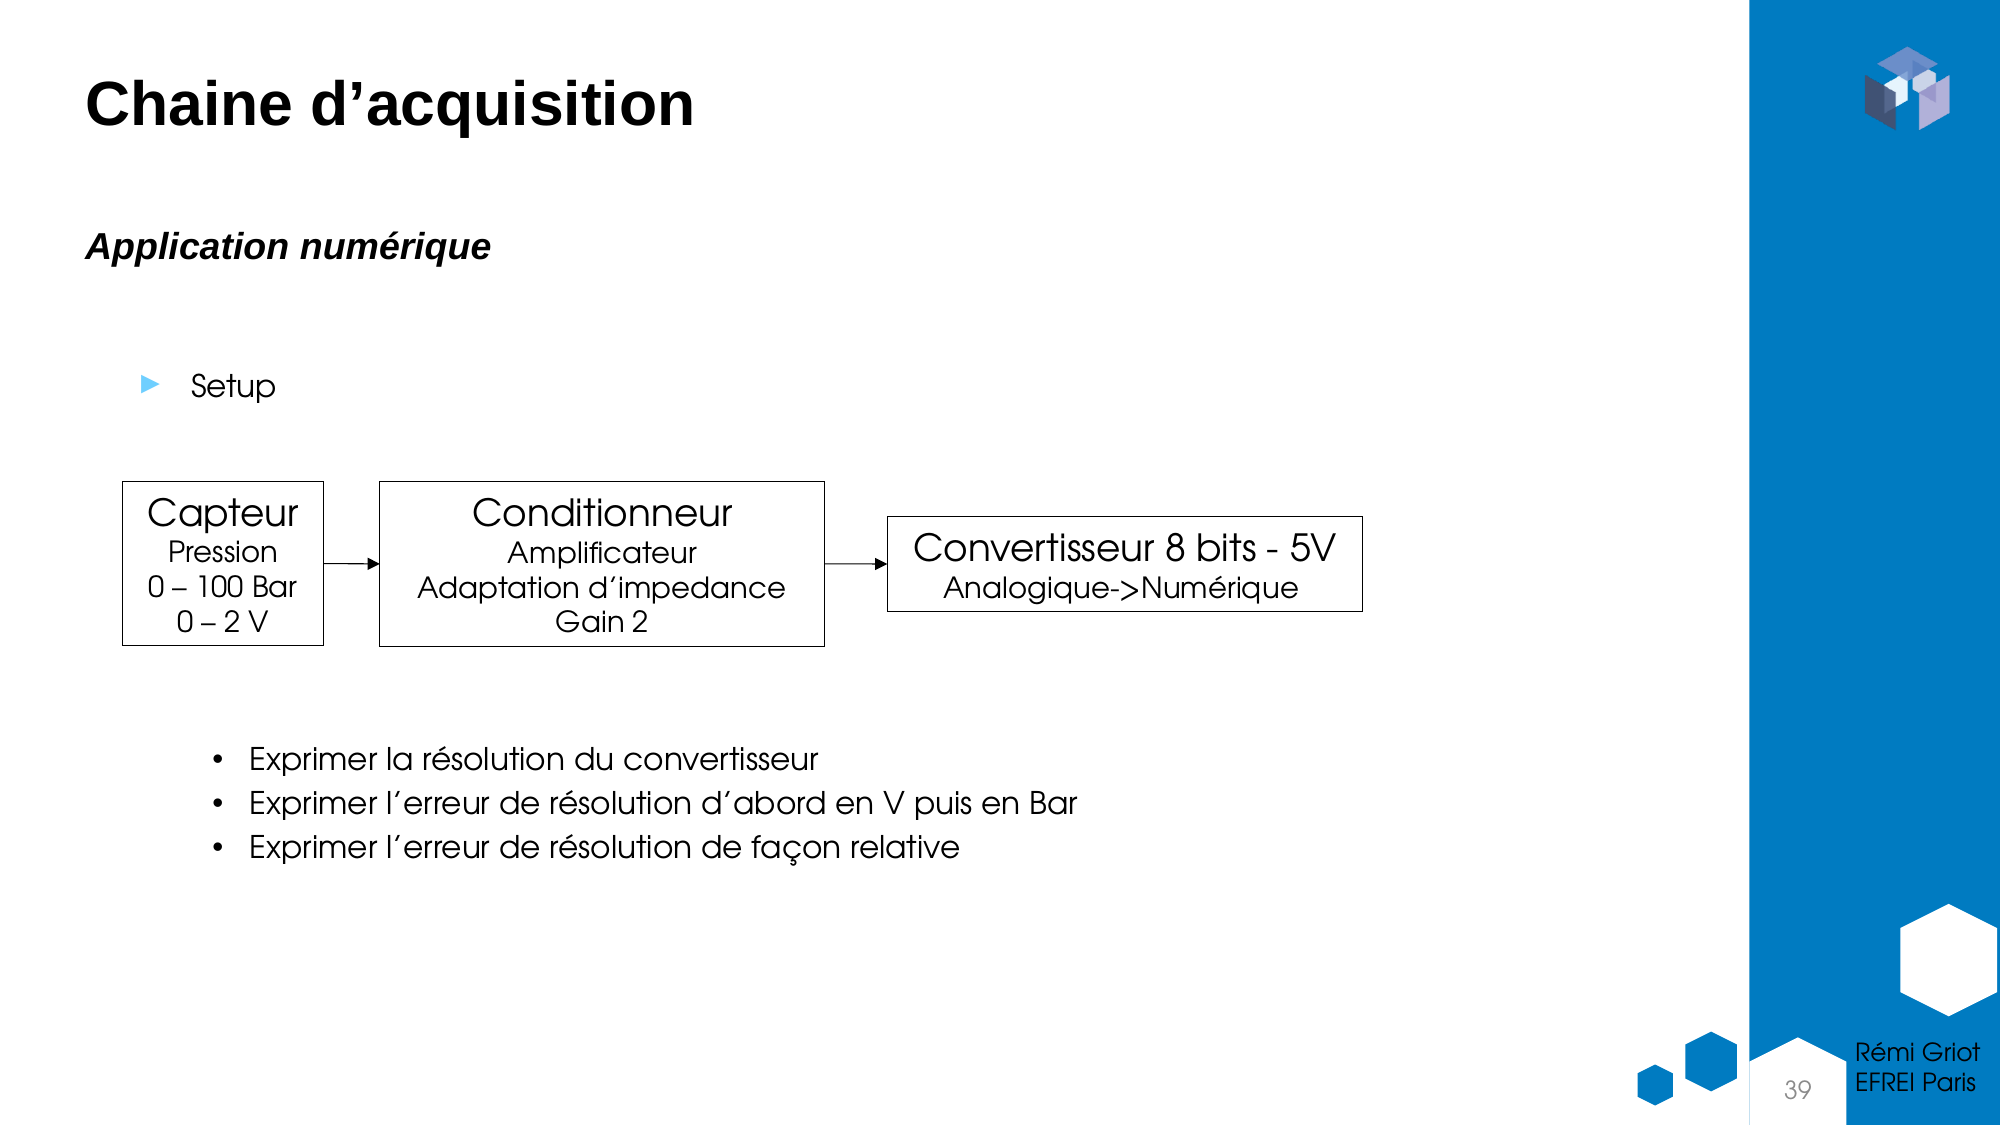

# Chaine d’acquisition
Application numérique

Setup

Capteur
Pression
0 – 100 Bar
0 – 2 V
Conditionneur
Amplificateur
Adaptation d’impedance
Gain 2
Convertisseur 8 bits - 5V
Analogique->Numérique
Exprimer la résolution du convertisseur
Exprimer l’erreur de résolution d’abord en V puis en Bar
Exprimer l’erreur de résolution de façon relative

39